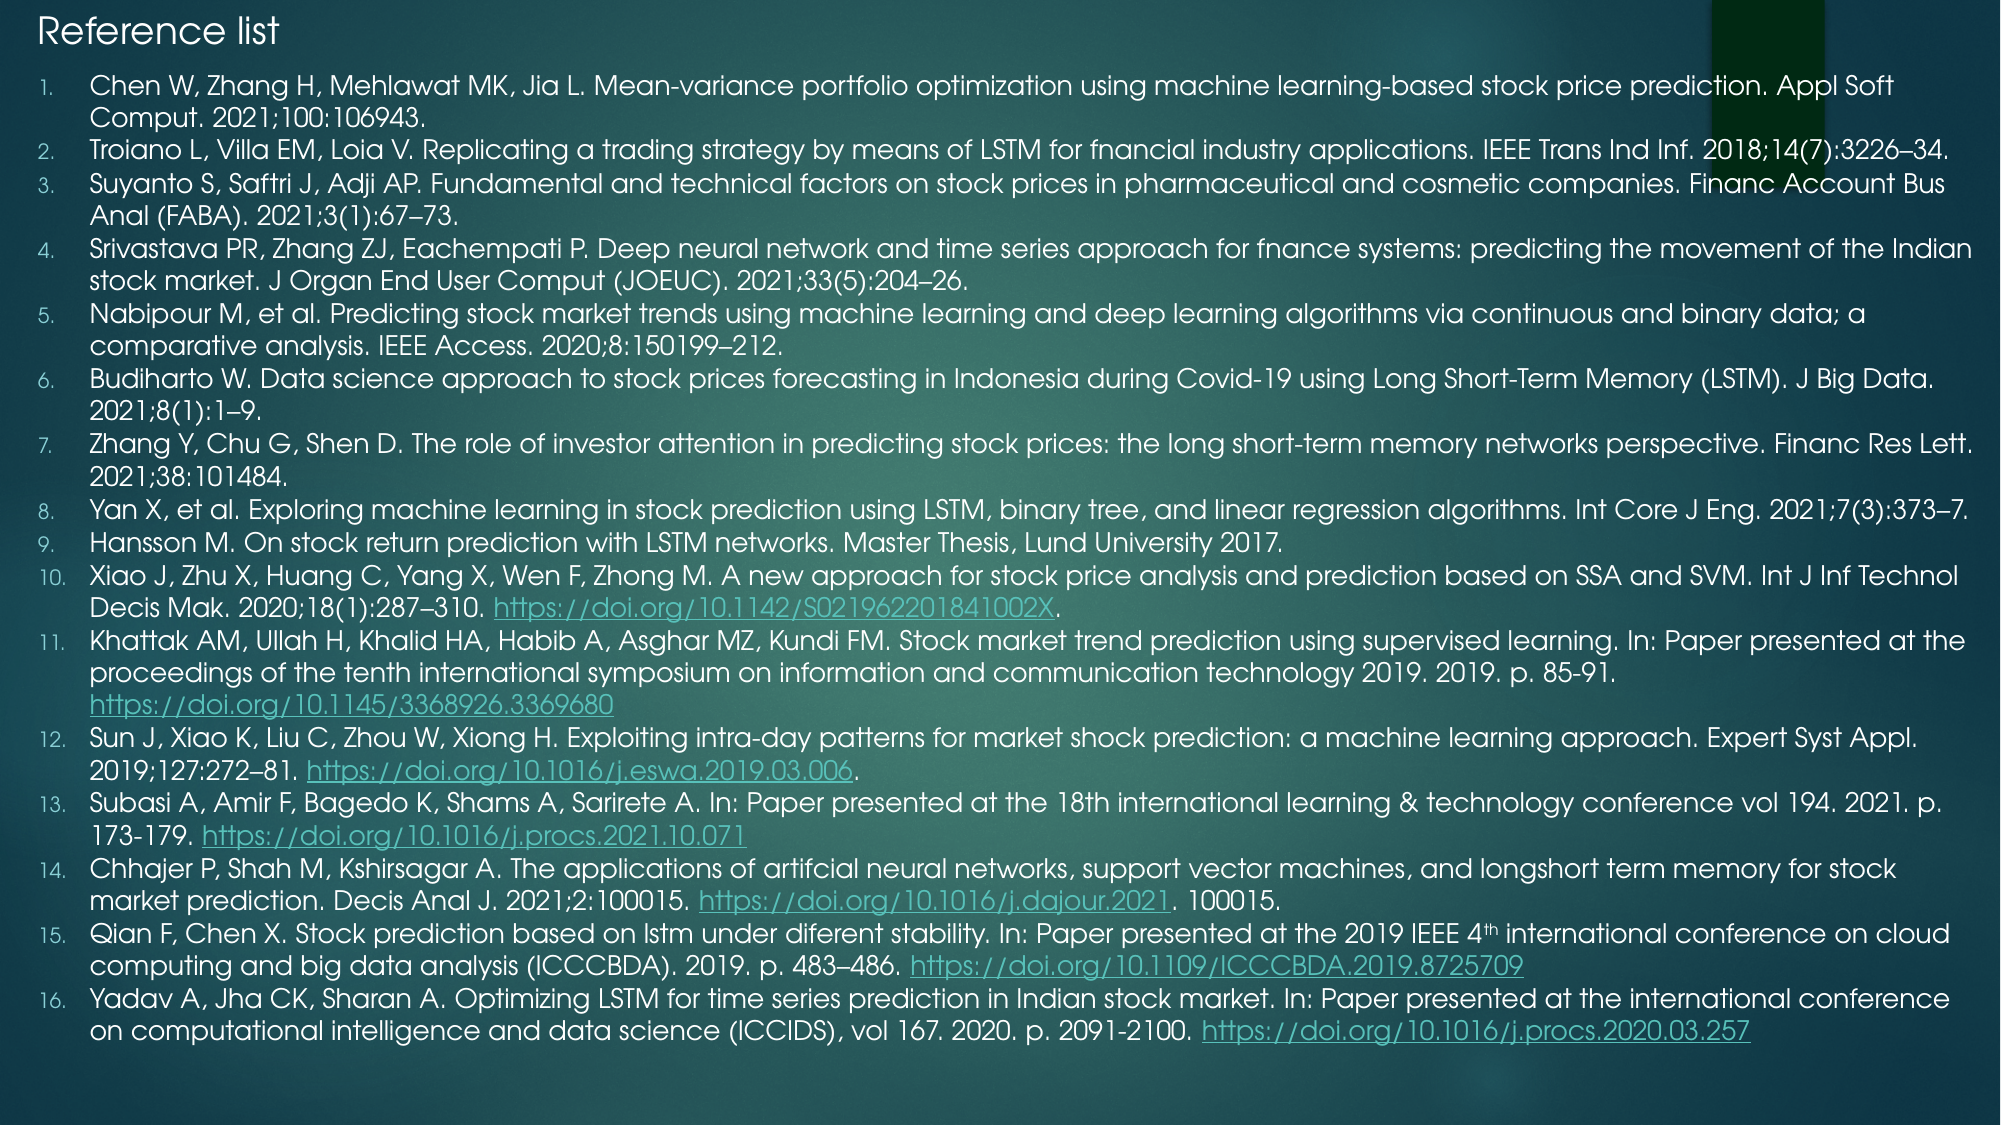

Reference list
Chen W, Zhang H, Mehlawat MK, Jia L. Mean-variance portfolio optimization using machine learning-based stock price prediction. Appl Soft Comput. 2021;100:106943.
Troiano L, Villa EM, Loia V. Replicating a trading strategy by means of LSTM for fnancial industry applications. IEEE Trans Ind Inf. 2018;14(7):3226–34.
Suyanto S, Saftri J, Adji AP. Fundamental and technical factors on stock prices in pharmaceutical and cosmetic companies. Financ Account Bus Anal (FABA). 2021;3(1):67–73.
Srivastava PR, Zhang ZJ, Eachempati P. Deep neural network and time series approach for fnance systems: predicting the movement of the Indian stock market. J Organ End User Comput (JOEUC). 2021;33(5):204–26.
Nabipour M, et al. Predicting stock market trends using machine learning and deep learning algorithms via continuous and binary data; a comparative analysis. IEEE Access. 2020;8:150199–212.
Budiharto W. Data science approach to stock prices forecasting in Indonesia during Covid-19 using Long Short-Term Memory (LSTM). J Big Data. 2021;8(1):1–9.
Zhang Y, Chu G, Shen D. The role of investor attention in predicting stock prices: the long short-term memory networks perspective. Financ Res Lett. 2021;38:101484.
Yan X, et al. Exploring machine learning in stock prediction using LSTM, binary tree, and linear regression algorithms. Int Core J Eng. 2021;7(3):373–7.
Hansson M. On stock return prediction with LSTM networks. Master Thesis, Lund University 2017.
Xiao J, Zhu X, Huang C, Yang X, Wen F, Zhong M. A new approach for stock price analysis and prediction based on SSA and SVM. Int J Inf Technol Decis Mak. 2020;18(1):287–310. https://doi.org/10.1142/S021962201841002X.
Khattak AM, Ullah H, Khalid HA, Habib A, Asghar MZ, Kundi FM. Stock market trend prediction using supervised learning. In: Paper presented at the proceedings of the tenth international symposium on information and communication technology 2019. 2019. p. 85-91. https://doi.org/10.1145/3368926.3369680
Sun J, Xiao K, Liu C, Zhou W, Xiong H. Exploiting intra-day patterns for market shock prediction: a machine learning approach. Expert Syst Appl. 2019;127:272–81. https://doi.org/10.1016/j.eswa.2019.03.006.
Subasi A, Amir F, Bagedo K, Shams A, Sarirete A. In: Paper presented at the 18th international learning & technology conference vol 194. 2021. p. 173-179. https://doi.org/10.1016/j.procs.2021.10.071
Chhajer P, Shah M, Kshirsagar A. The applications of artifcial neural networks, support vector machines, and longshort term memory for stock market prediction. Decis Anal J. 2021;2:100015. https://doi.org/10.1016/j.dajour.2021. 100015.
Qian F, Chen X. Stock prediction based on lstm under diferent stability. In: Paper presented at the 2019 IEEE 4th international conference on cloud computing and big data analysis (ICCCBDA). 2019. p. 483–486. https://doi.org/10.1109/ICCCBDA.2019.8725709
Yadav A, Jha CK, Sharan A. Optimizing LSTM for time series prediction in Indian stock market. In: Paper presented at the international conference on computational intelligence and data science (ICCIDS), vol 167. 2020. p. 2091-2100. https://doi.org/10.1016/j.procs.2020.03.257